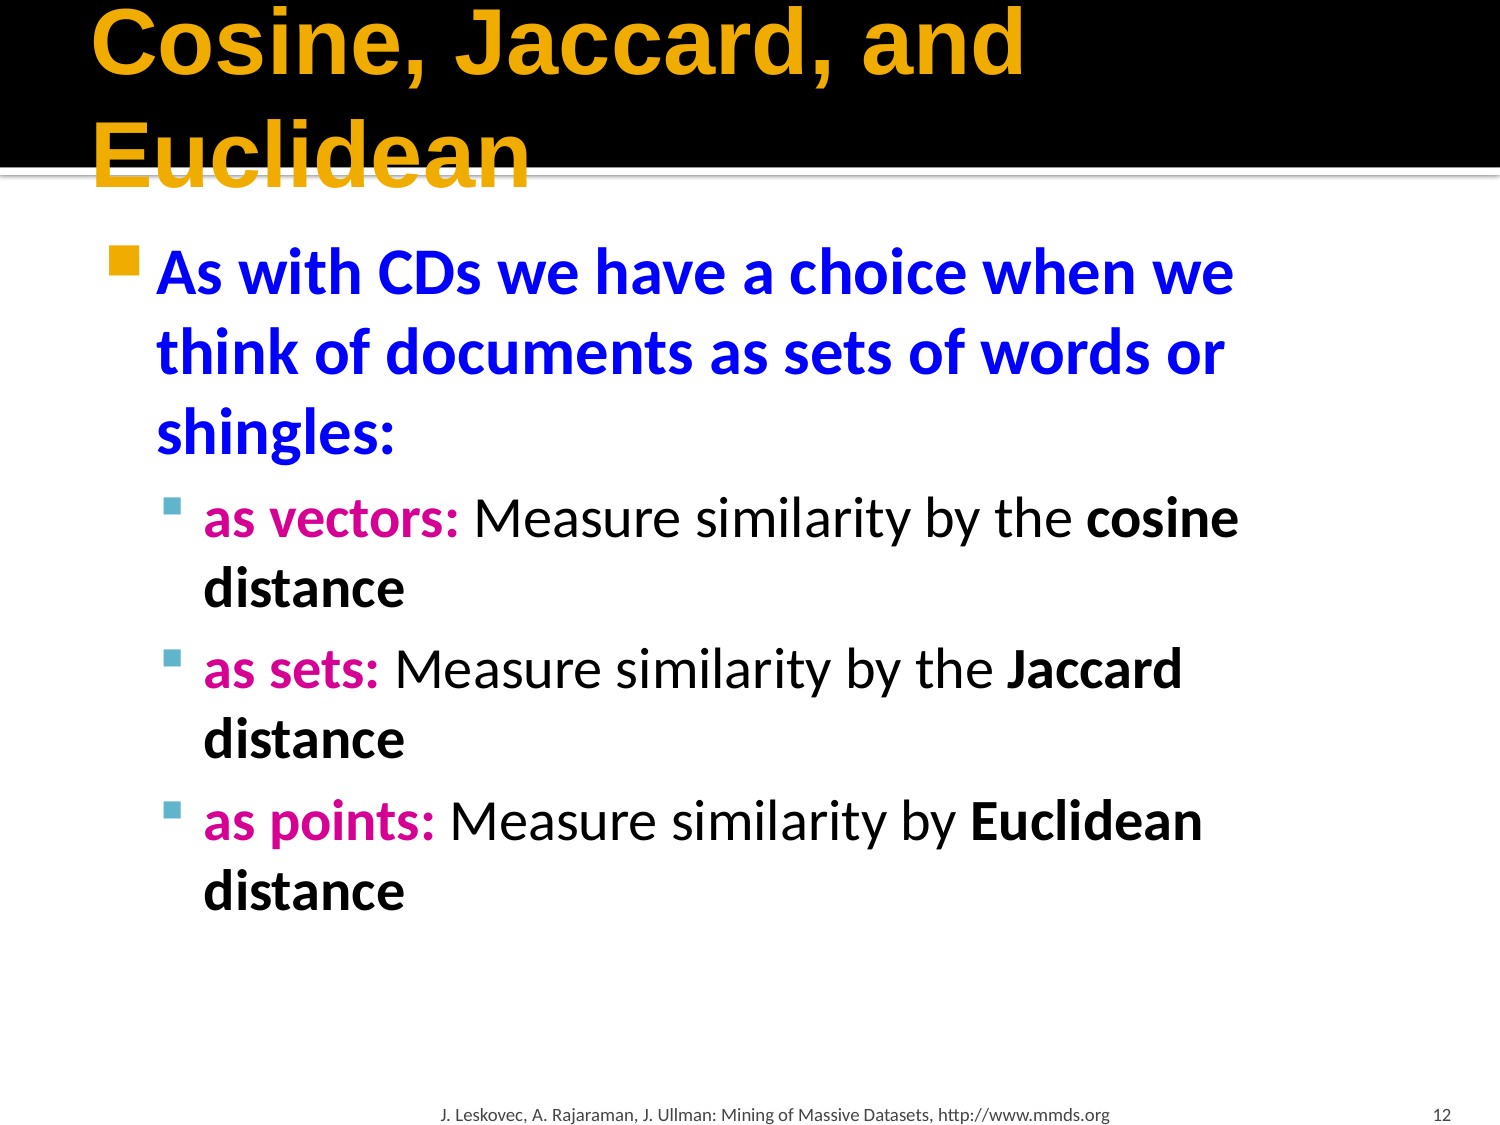

# Cosine, Jaccard, and Euclidean
As with CDs we have a choice when we think of documents as sets of words or shingles:
as vectors: Measure similarity by the cosine distance
as sets: Measure similarity by the Jaccard distance
as points: Measure similarity by Euclidean distance
J. Leskovec, A. Rajaraman, J. Ullman: Mining of Massive Datasets, http://www.mmds.org
12